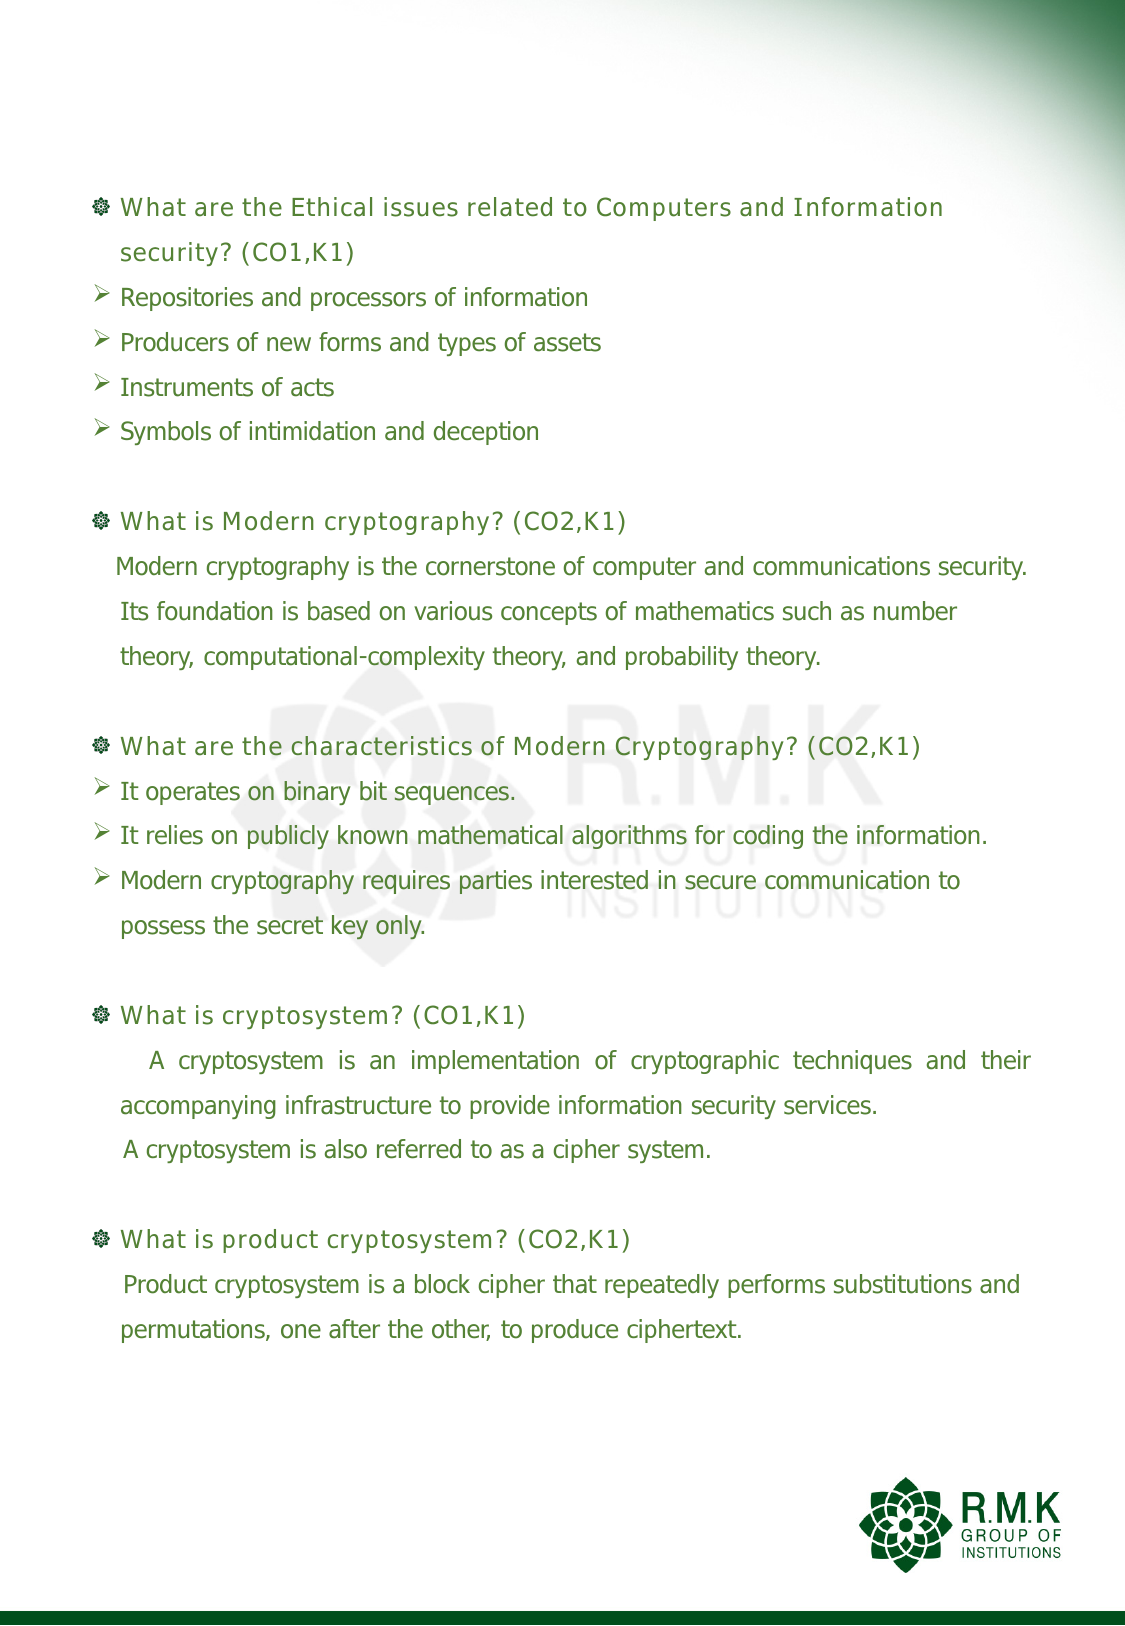

#
What are the Ethical issues related to Computers and Information security? (CO1,K1)
Repositories and processors of information
Producers of new forms and types of assets
Instruments of acts
Symbols of intimidation and deception

What is Modern cryptography? (CO2,K1)
   Modern cryptography is the cornerstone of computer and communications security. Its foundation is based on various concepts of mathematics such as number theory, computational-complexity theory, and probability theory.

What are the characteristics of Modern Cryptography? (CO2,K1)
It operates on binary bit sequences.
It relies on publicly known mathematical algorithms for coding the information.
Modern cryptography requires parties interested in secure communication to possess the secret key only.

What is cryptosystem? (CO1,K1)
    A cryptosystem is an implementation of cryptographic techniques and their accompanying infrastructure to provide information security services.
    A cryptosystem is also referred to as a cipher system.

What is product cryptosystem? (CO2,K1)
    Product cryptosystem is a block cipher that repeatedly performs substitutions and permutations, one after the other, to produce ciphertext.